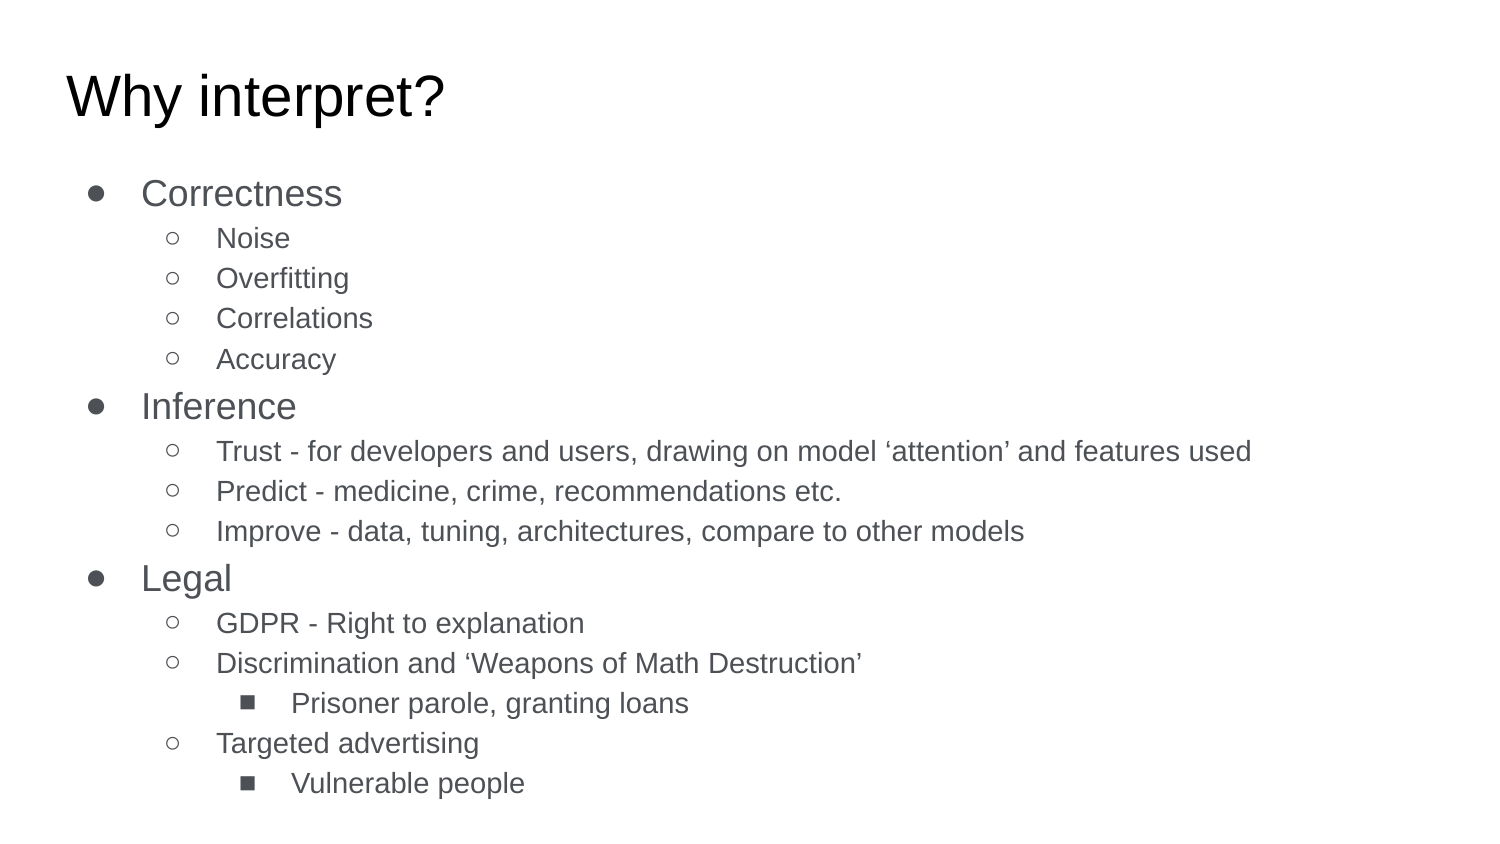

# Why interpret?
Correctness
Noise
Overfitting
Correlations
Accuracy
Inference
Trust - for developers and users, drawing on model ‘attention’ and features used
Predict - medicine, crime, recommendations etc.
Improve - data, tuning, architectures, compare to other models
Legal
GDPR - Right to explanation
Discrimination and ‘Weapons of Math Destruction’
Prisoner parole, granting loans
Targeted advertising
Vulnerable people